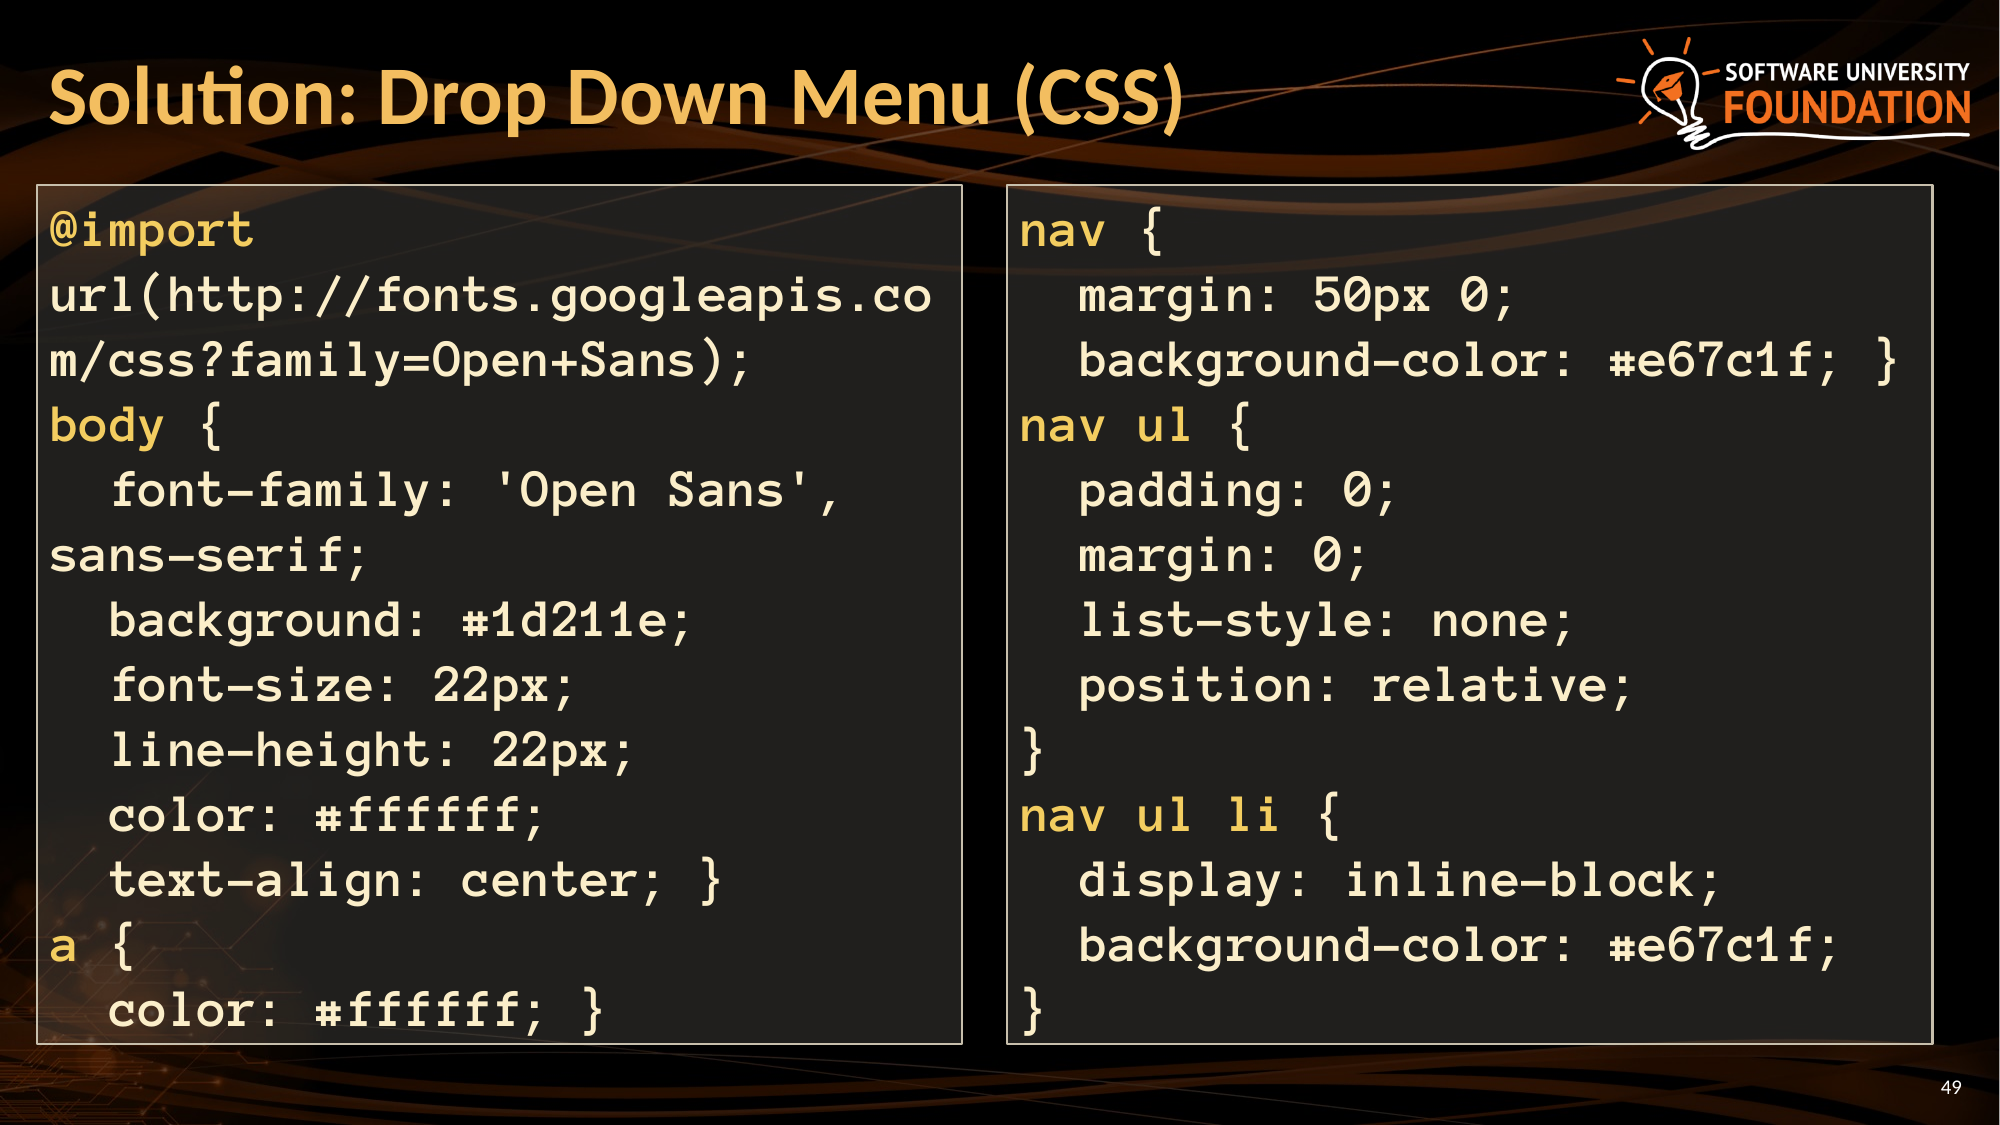

# Solution: Drop Down Menu (CSS)
@import url(http://fonts.googleapis.com/css?family=Open+Sans);
body {
  font-family: 'Open Sans',   sans-serif;
  background: #1d211e;
  font-size: 22px;
  line-height: 22px;
  color: #ffffff;
  text-align: center; }
a {
  color: #ffffff; }
nav {
  margin: 50px 0;
  background-color: #e67c1f; }
nav ul {
  padding: 0;
  margin: 0;
  list-style: none;
  position: relative;
}
nav ul li {
  display: inline-block;
  background-color: #e67c1f;
}
49